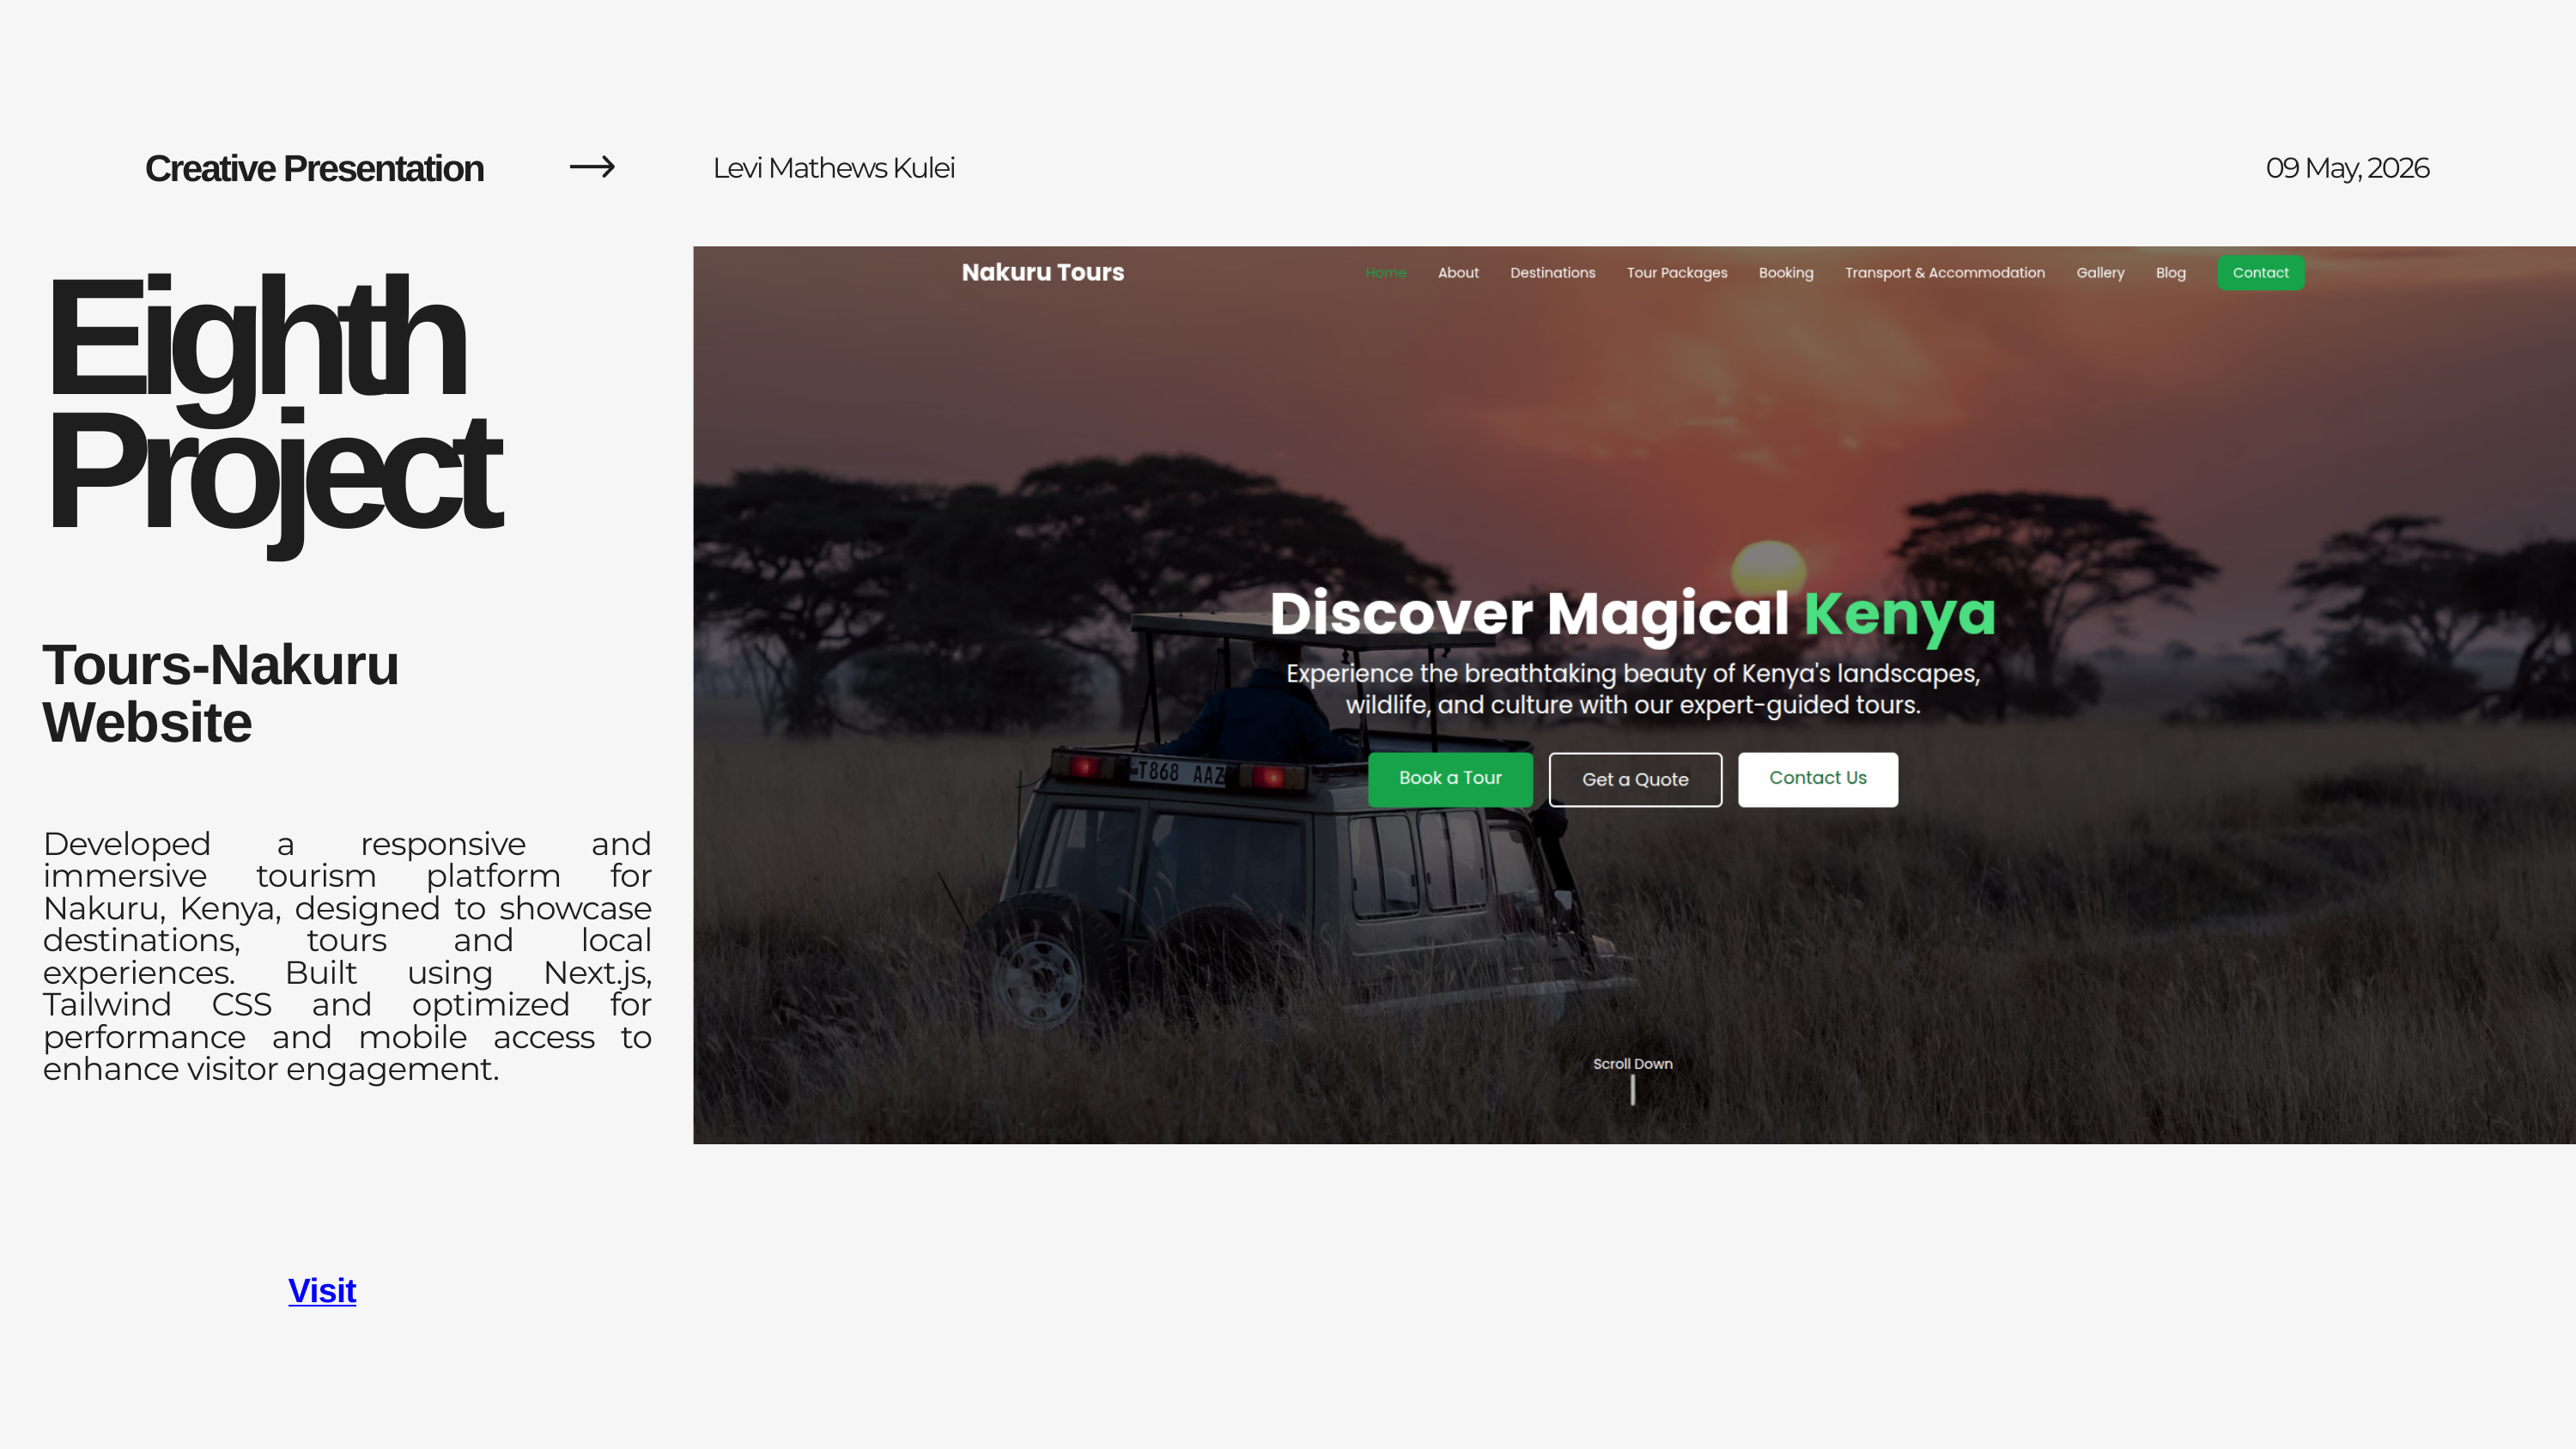

Creative Presentation
Levi Mathews Kulei
09 May, 2026

Eighth Project
Tours-Nakuru Website
Developed a responsive and immersive tourism platform for Nakuru, Kenya, designed to showcase destinations, tours and local experiences. Built using Next.js, Tailwind CSS and optimized for performance and mobile access to enhance visitor engagement.

Visit